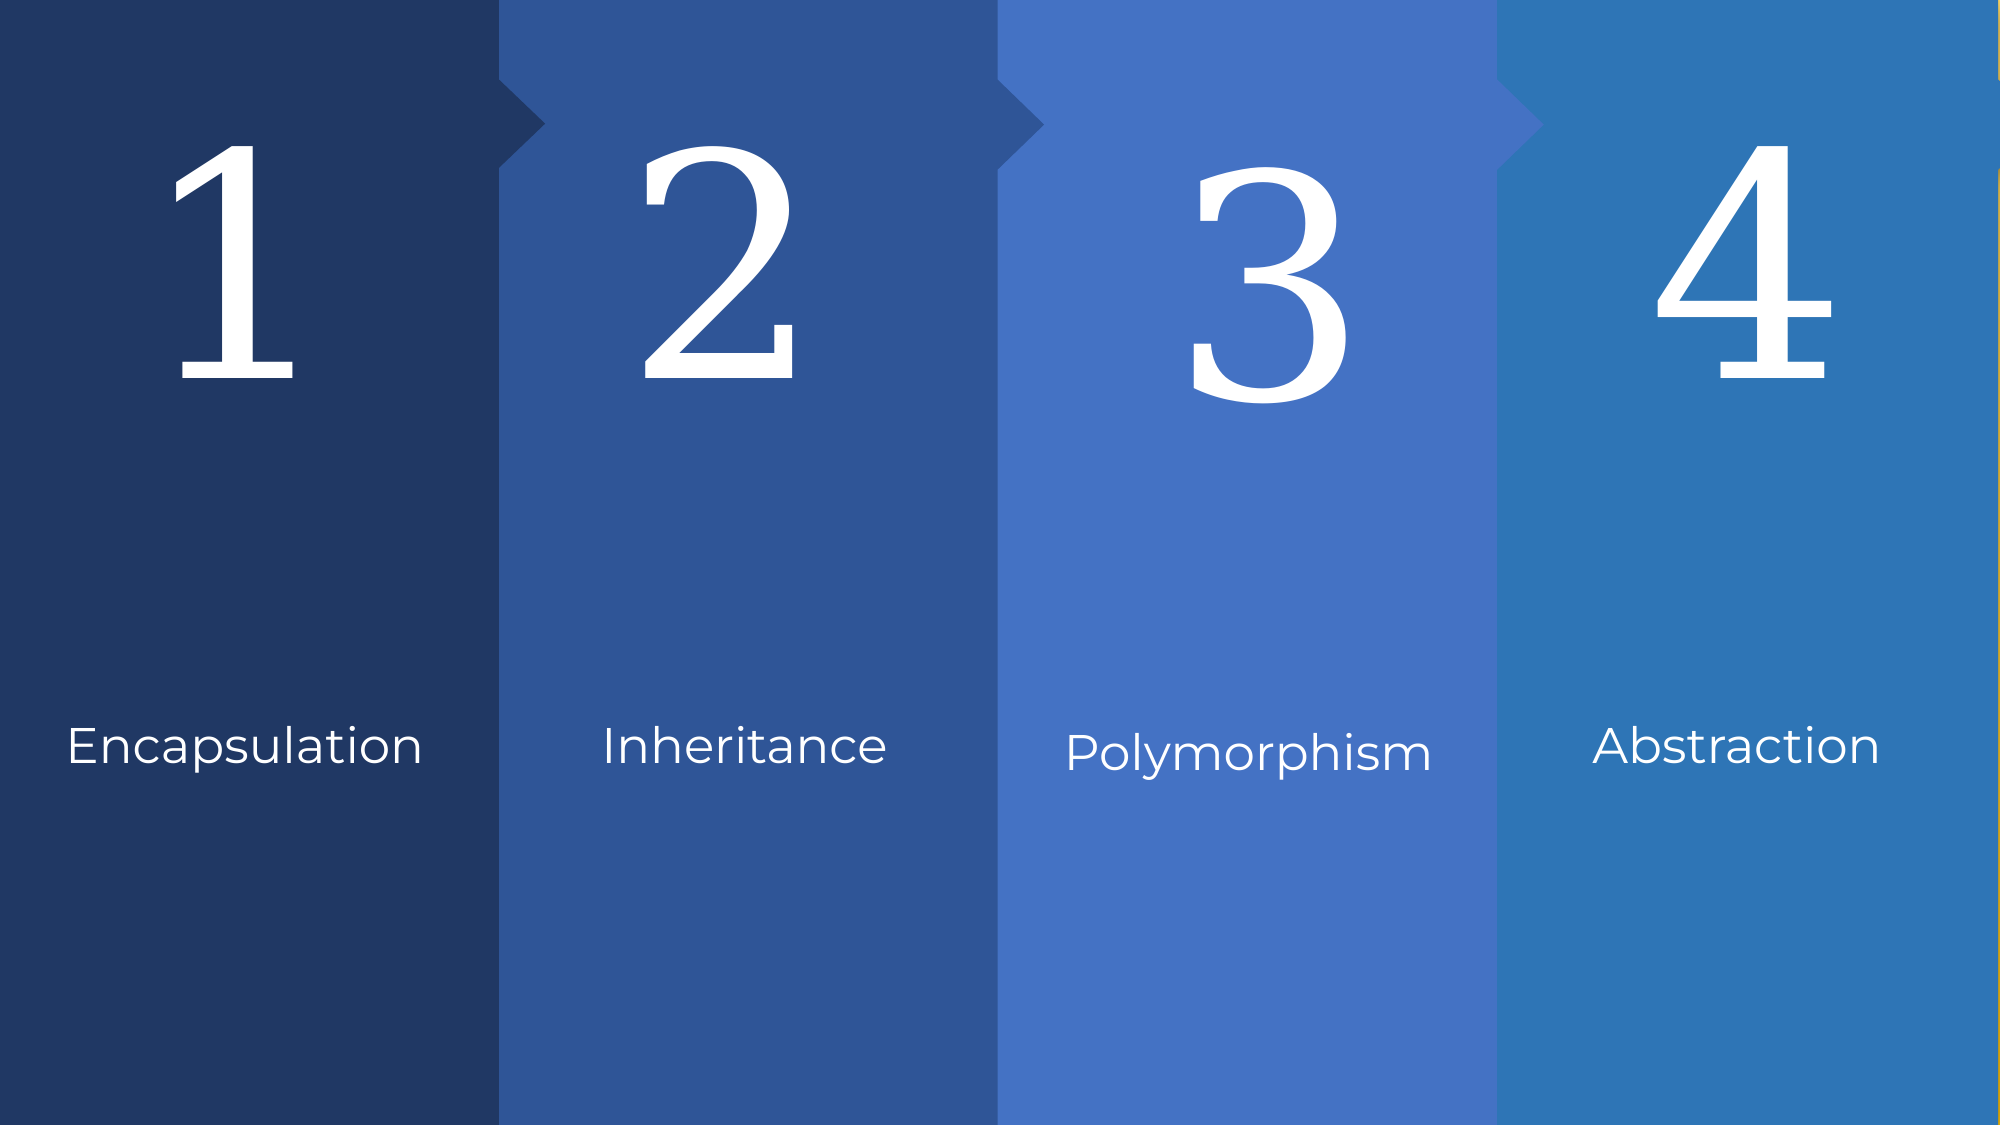

1
Encapsulation

2
Inheritance

3
Polymorphism

4
Abstraction